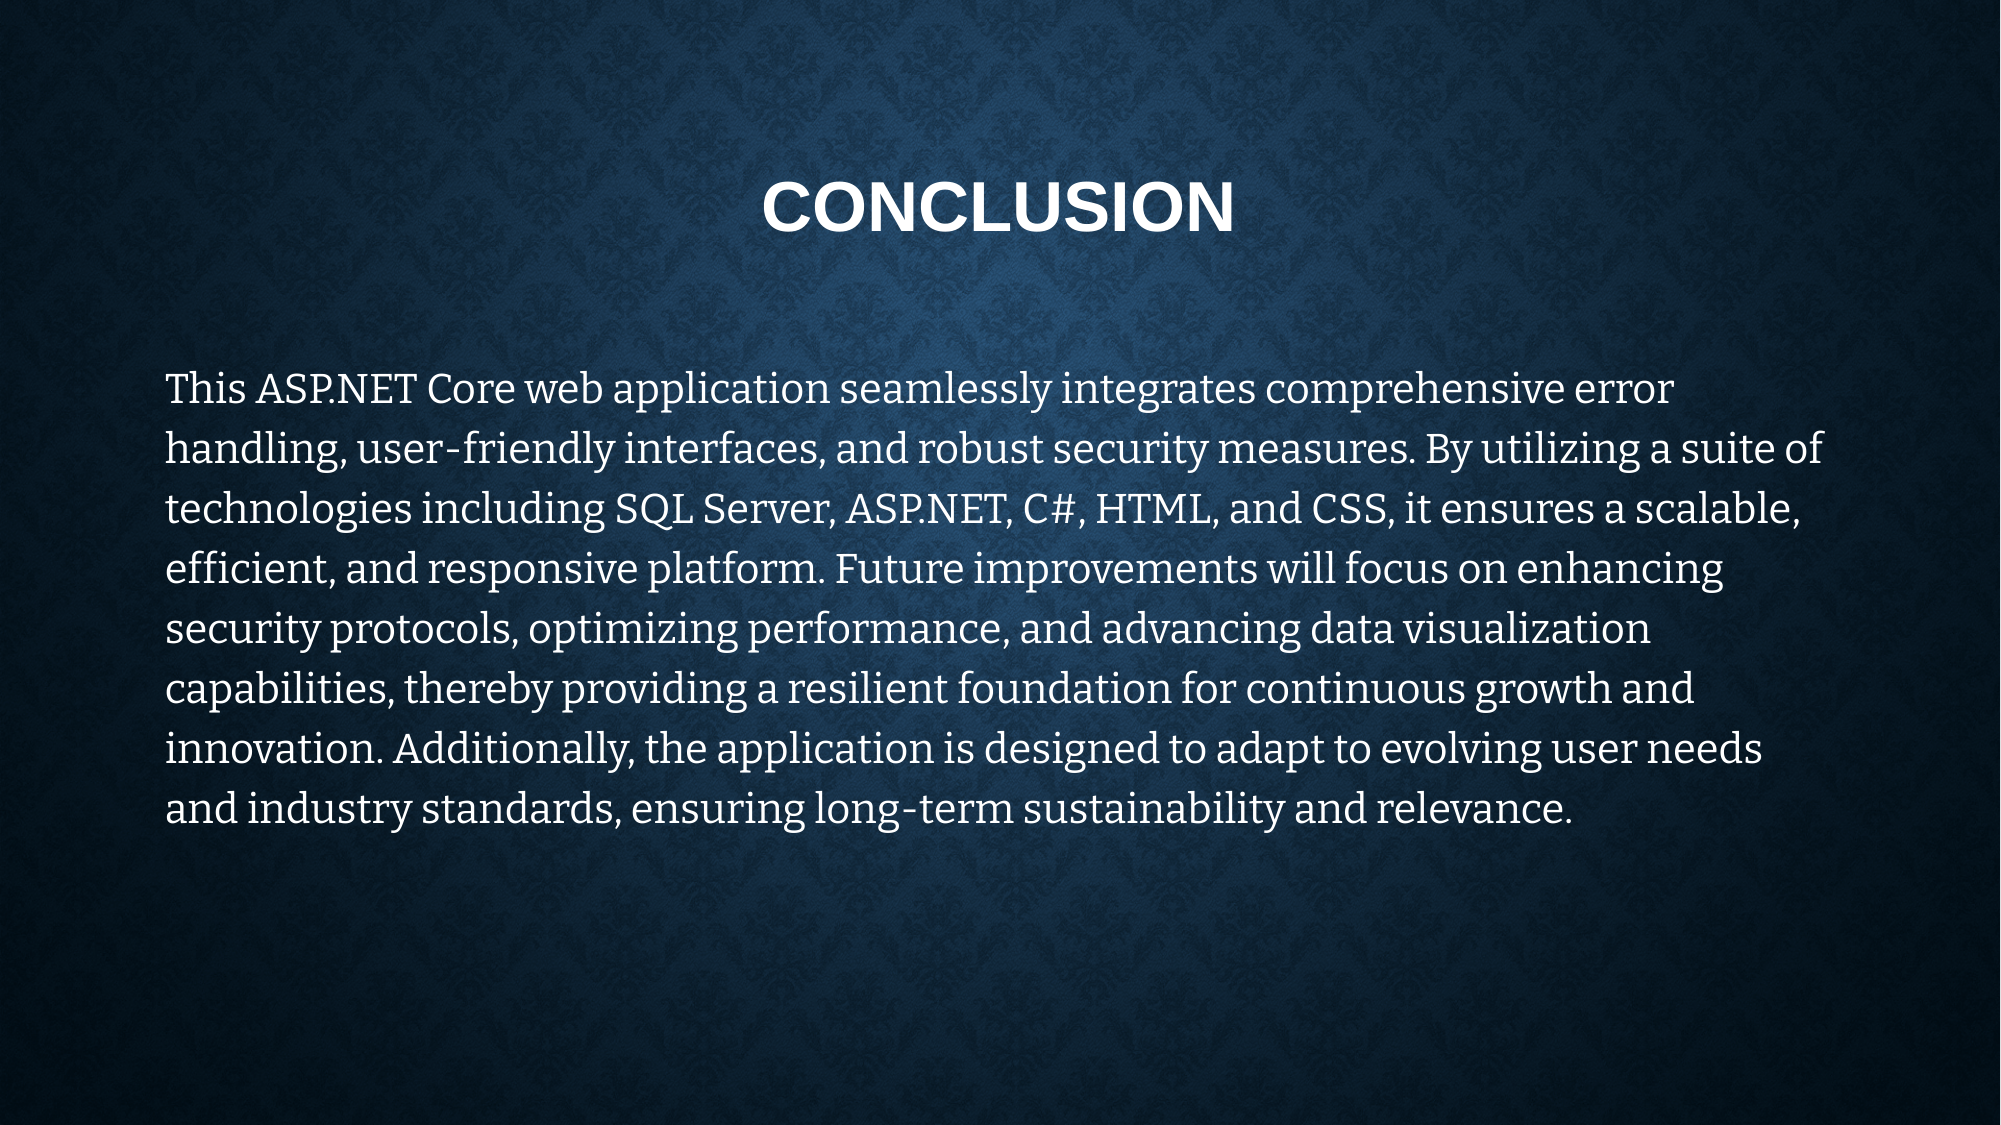

# Conclusion
This ASP.NET Core web application seamlessly integrates comprehensive error handling, user-friendly interfaces, and robust security measures. By utilizing a suite of technologies including SQL Server, ASP.NET, C#, HTML, and CSS, it ensures a scalable, efficient, and responsive platform. Future improvements will focus on enhancing security protocols, optimizing performance, and advancing data visualization capabilities, thereby providing a resilient foundation for continuous growth and innovation. Additionally, the application is designed to adapt to evolving user needs and industry standards, ensuring long-term sustainability and relevance.